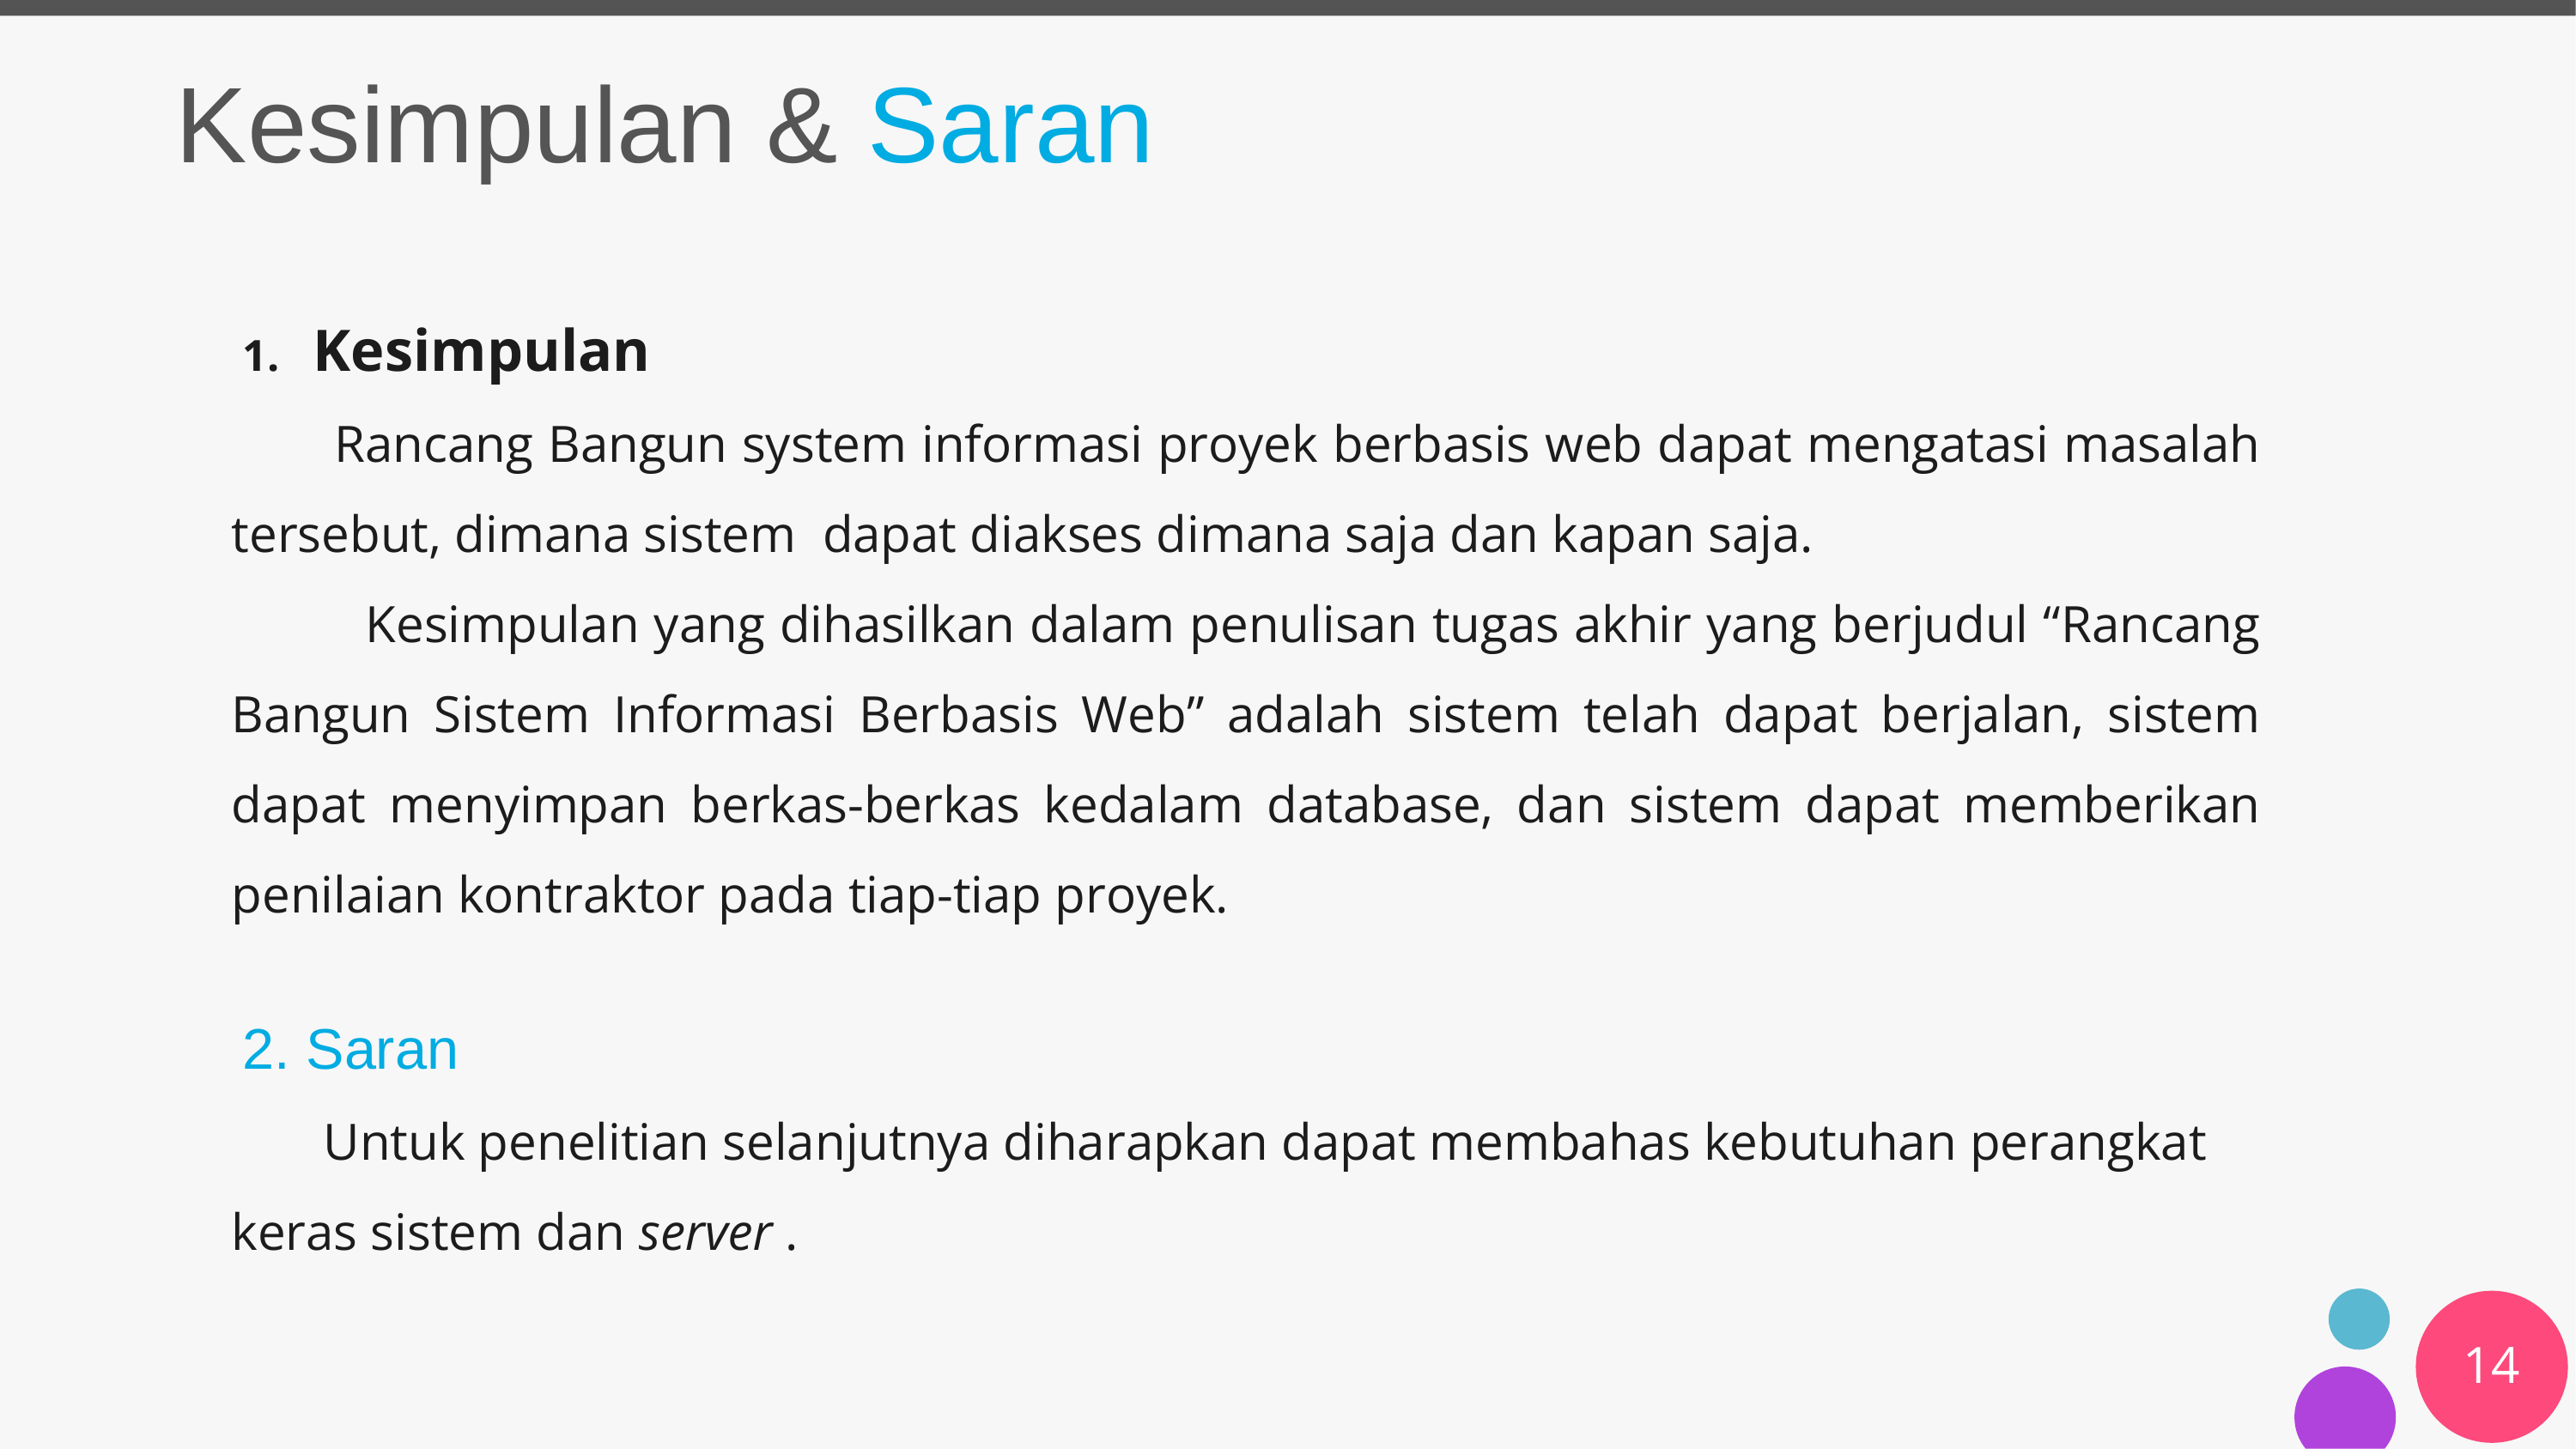

Kesimpulan & Saran
 1.   Kesimpulan
       Rancang Bangun system informasi proyek berbasis web dapat mengatasi masalah tersebut, dimana sistem  dapat diakses dimana saja dan kapan saja.
         Kesimpulan yang dihasilkan dalam penulisan tugas akhir yang berjudul “Rancang Bangun Sistem Informasi Berbasis Web” adalah sistem telah dapat berjalan, sistem dapat menyimpan berkas-berkas kedalam database, dan sistem dapat memberikan penilaian kontraktor pada tiap-tiap proyek.
 2. Saran
       Untuk penelitian selanjutnya diharapkan dapat membahas kebutuhan perangkat keras sistem dan server .
14